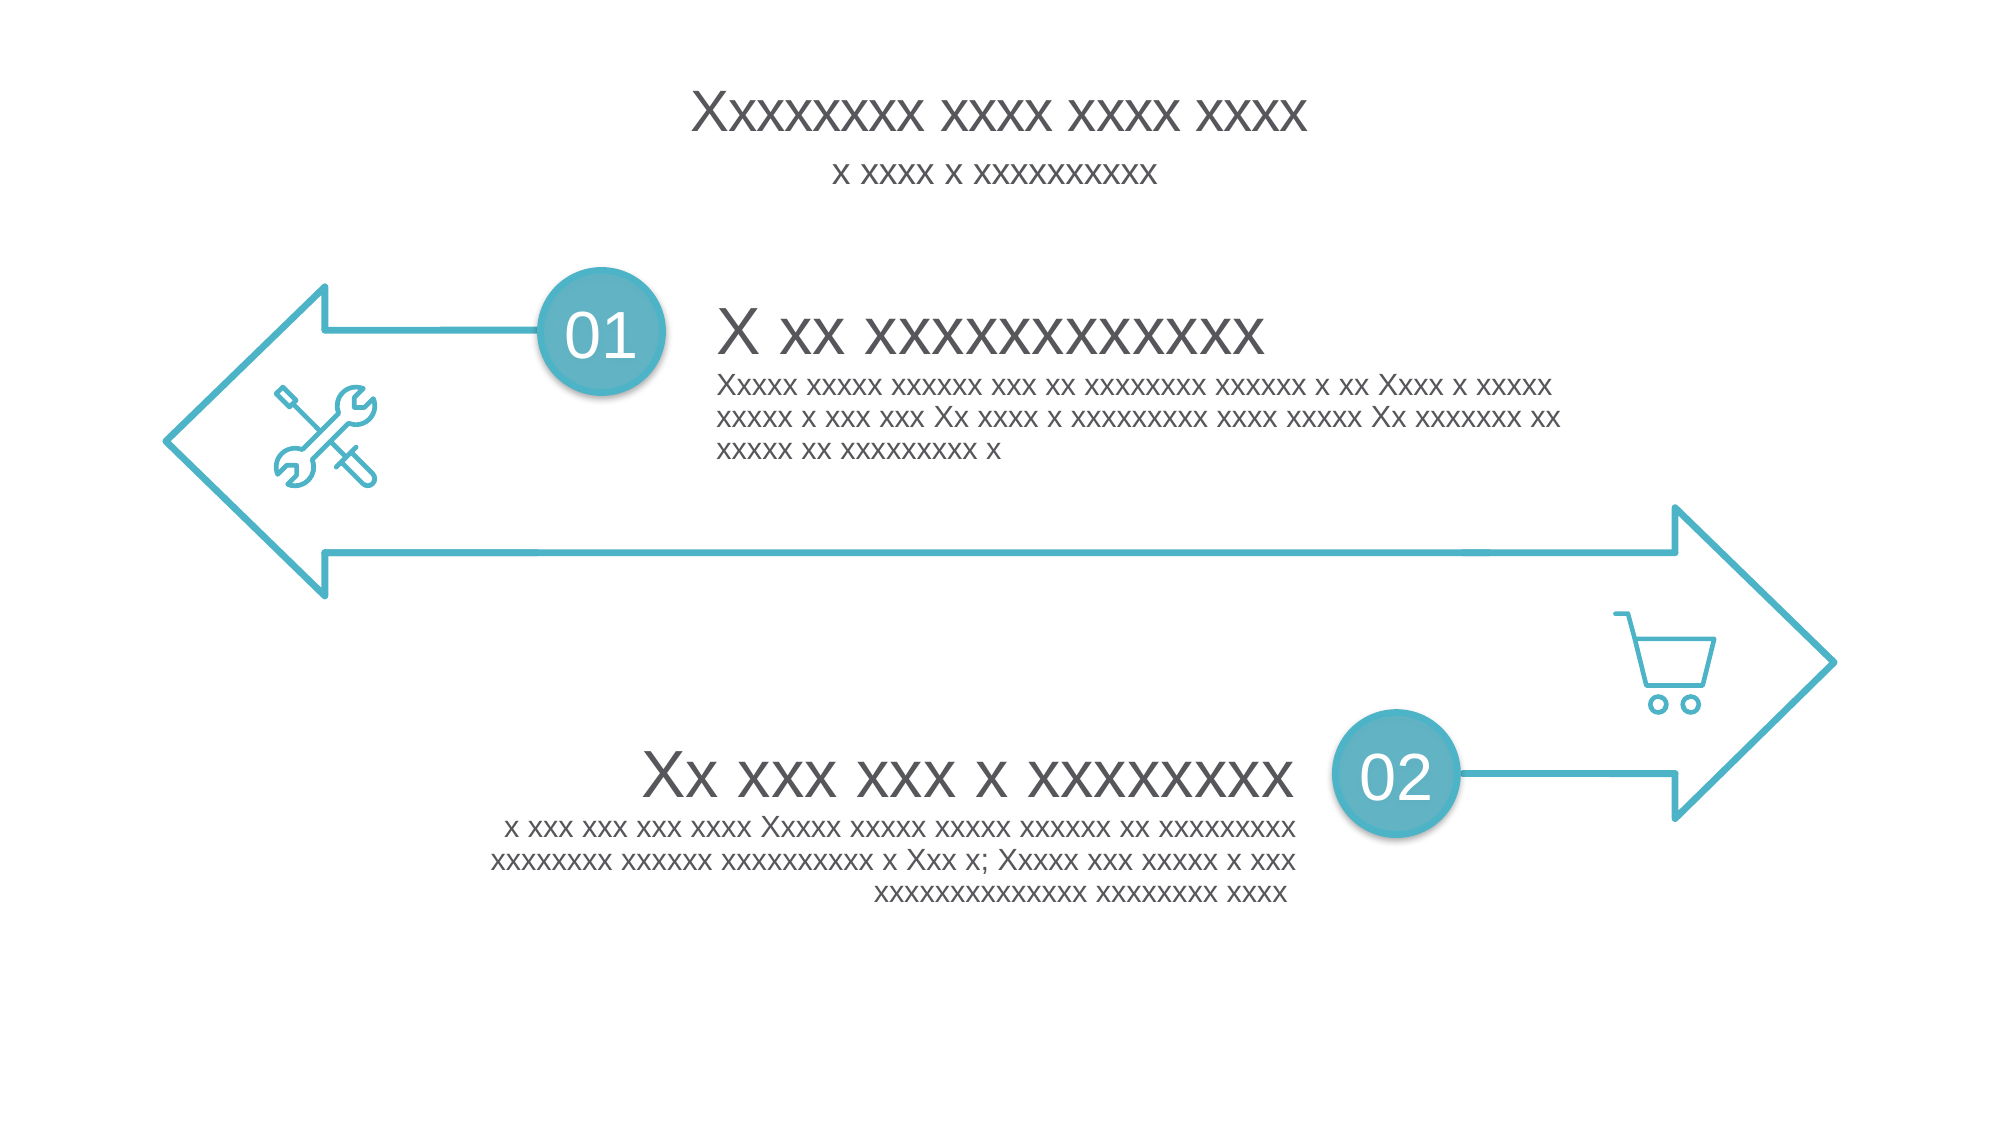

# Xxxxxxxx xxxx xxxx xxxx
x xxxx x xxxxxxxxxx
01

X xx xxxxxxxxxxxx
Xxxxx xxxxx xxxxxx xxx xx xxxxxxxx xxxxxx x xx Xxxx x xxxxx xxxxx x xxx xxx Xx xxxx x xxxxxxxxx xxxx xxxxx Xx xxxxxxx xx xxxxx xx xxxxxxxxx x

02
Xx xxx xxx x xxxxxxxx
 x xxx xxx xxx xxxx Xxxxx xxxxx xxxxx xxxxxx xx xxxxxxxxx xxxxxxxx xxxxxx xxxxxxxxxx x Xxx x; Xxxxx xxx xxxxx x xxx xxxxxxxxxxxxxx xxxxxxxx xxxx